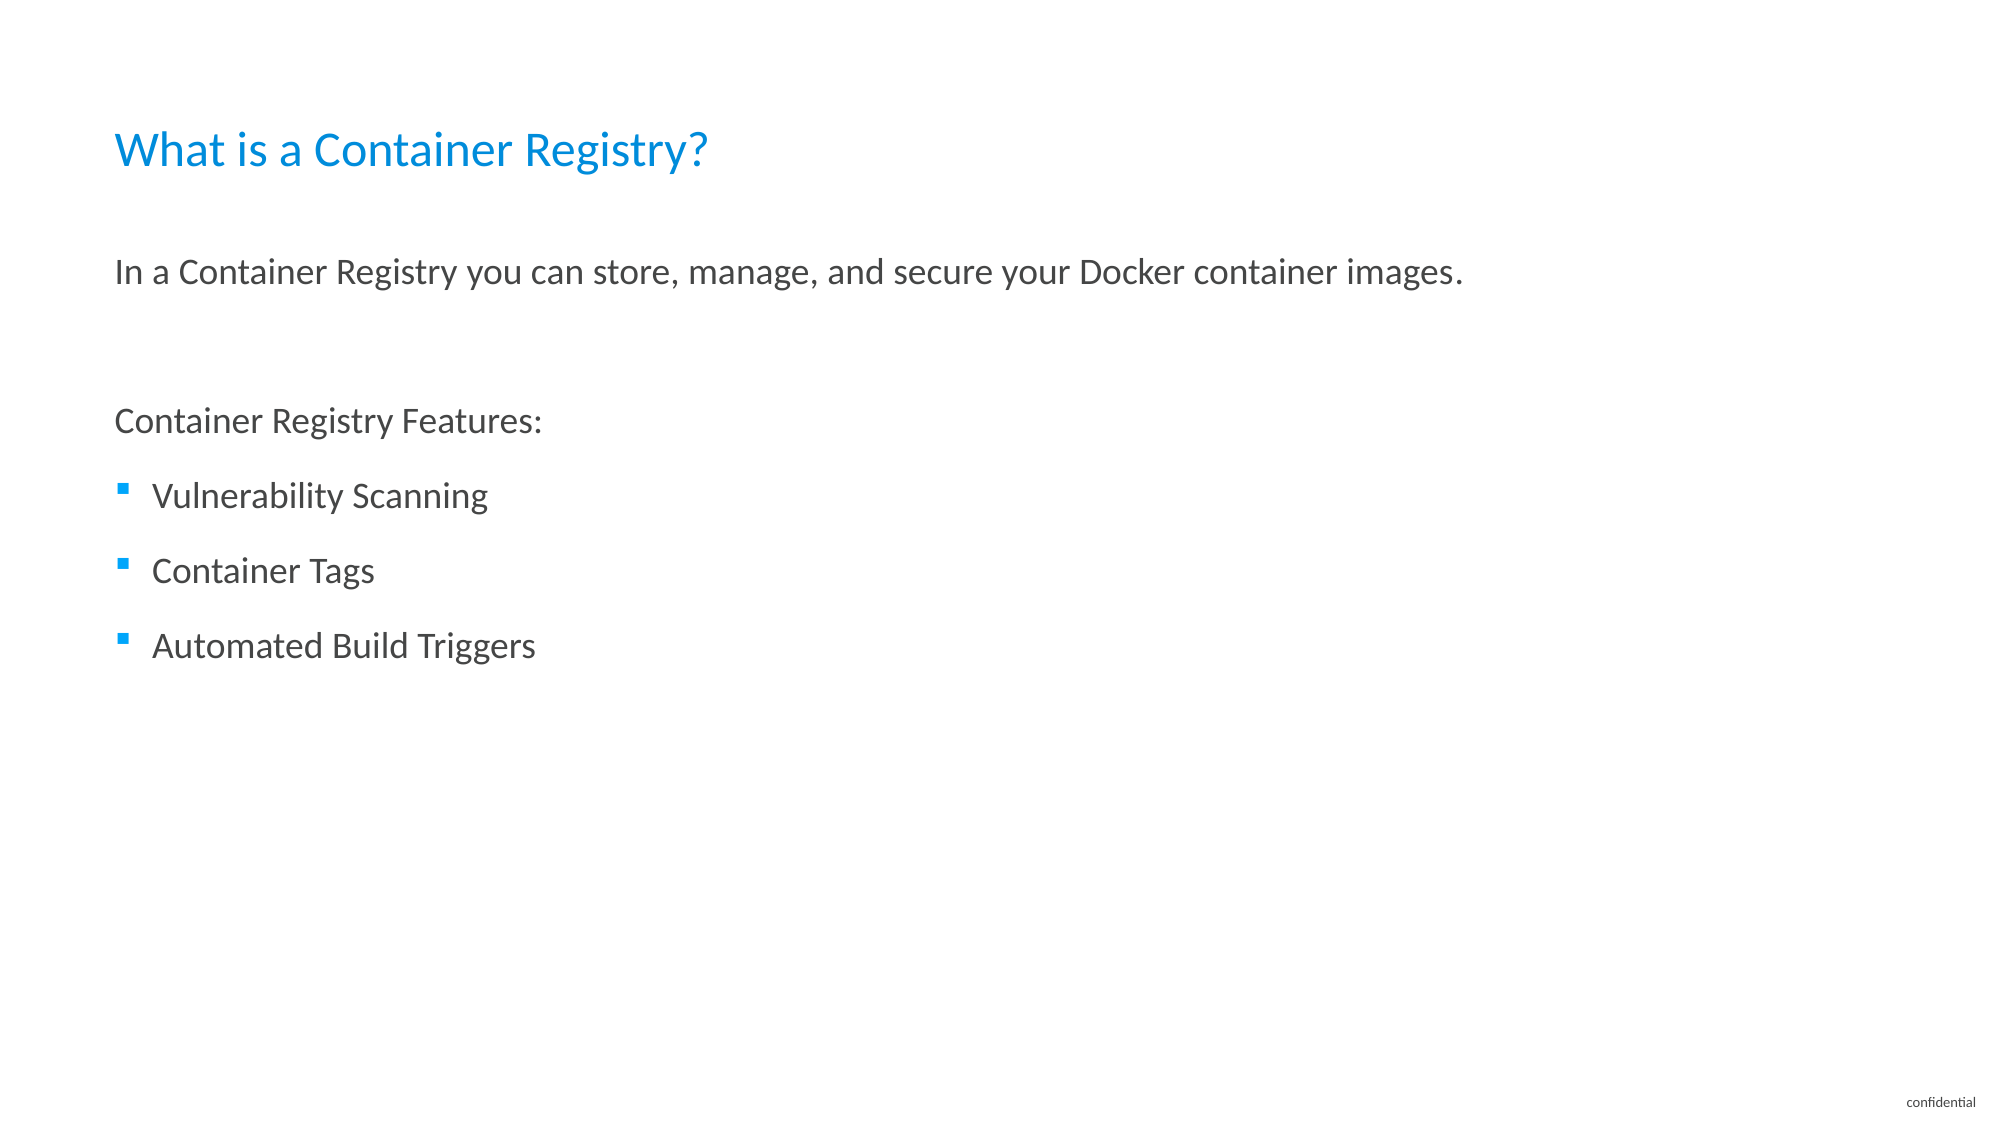

What is a Container Registry?
In a Container Registry you can store, manage, and secure your Docker container images.

Container Registry Features:
Vulnerability Scanning
Container Tags
Automated Build Triggers